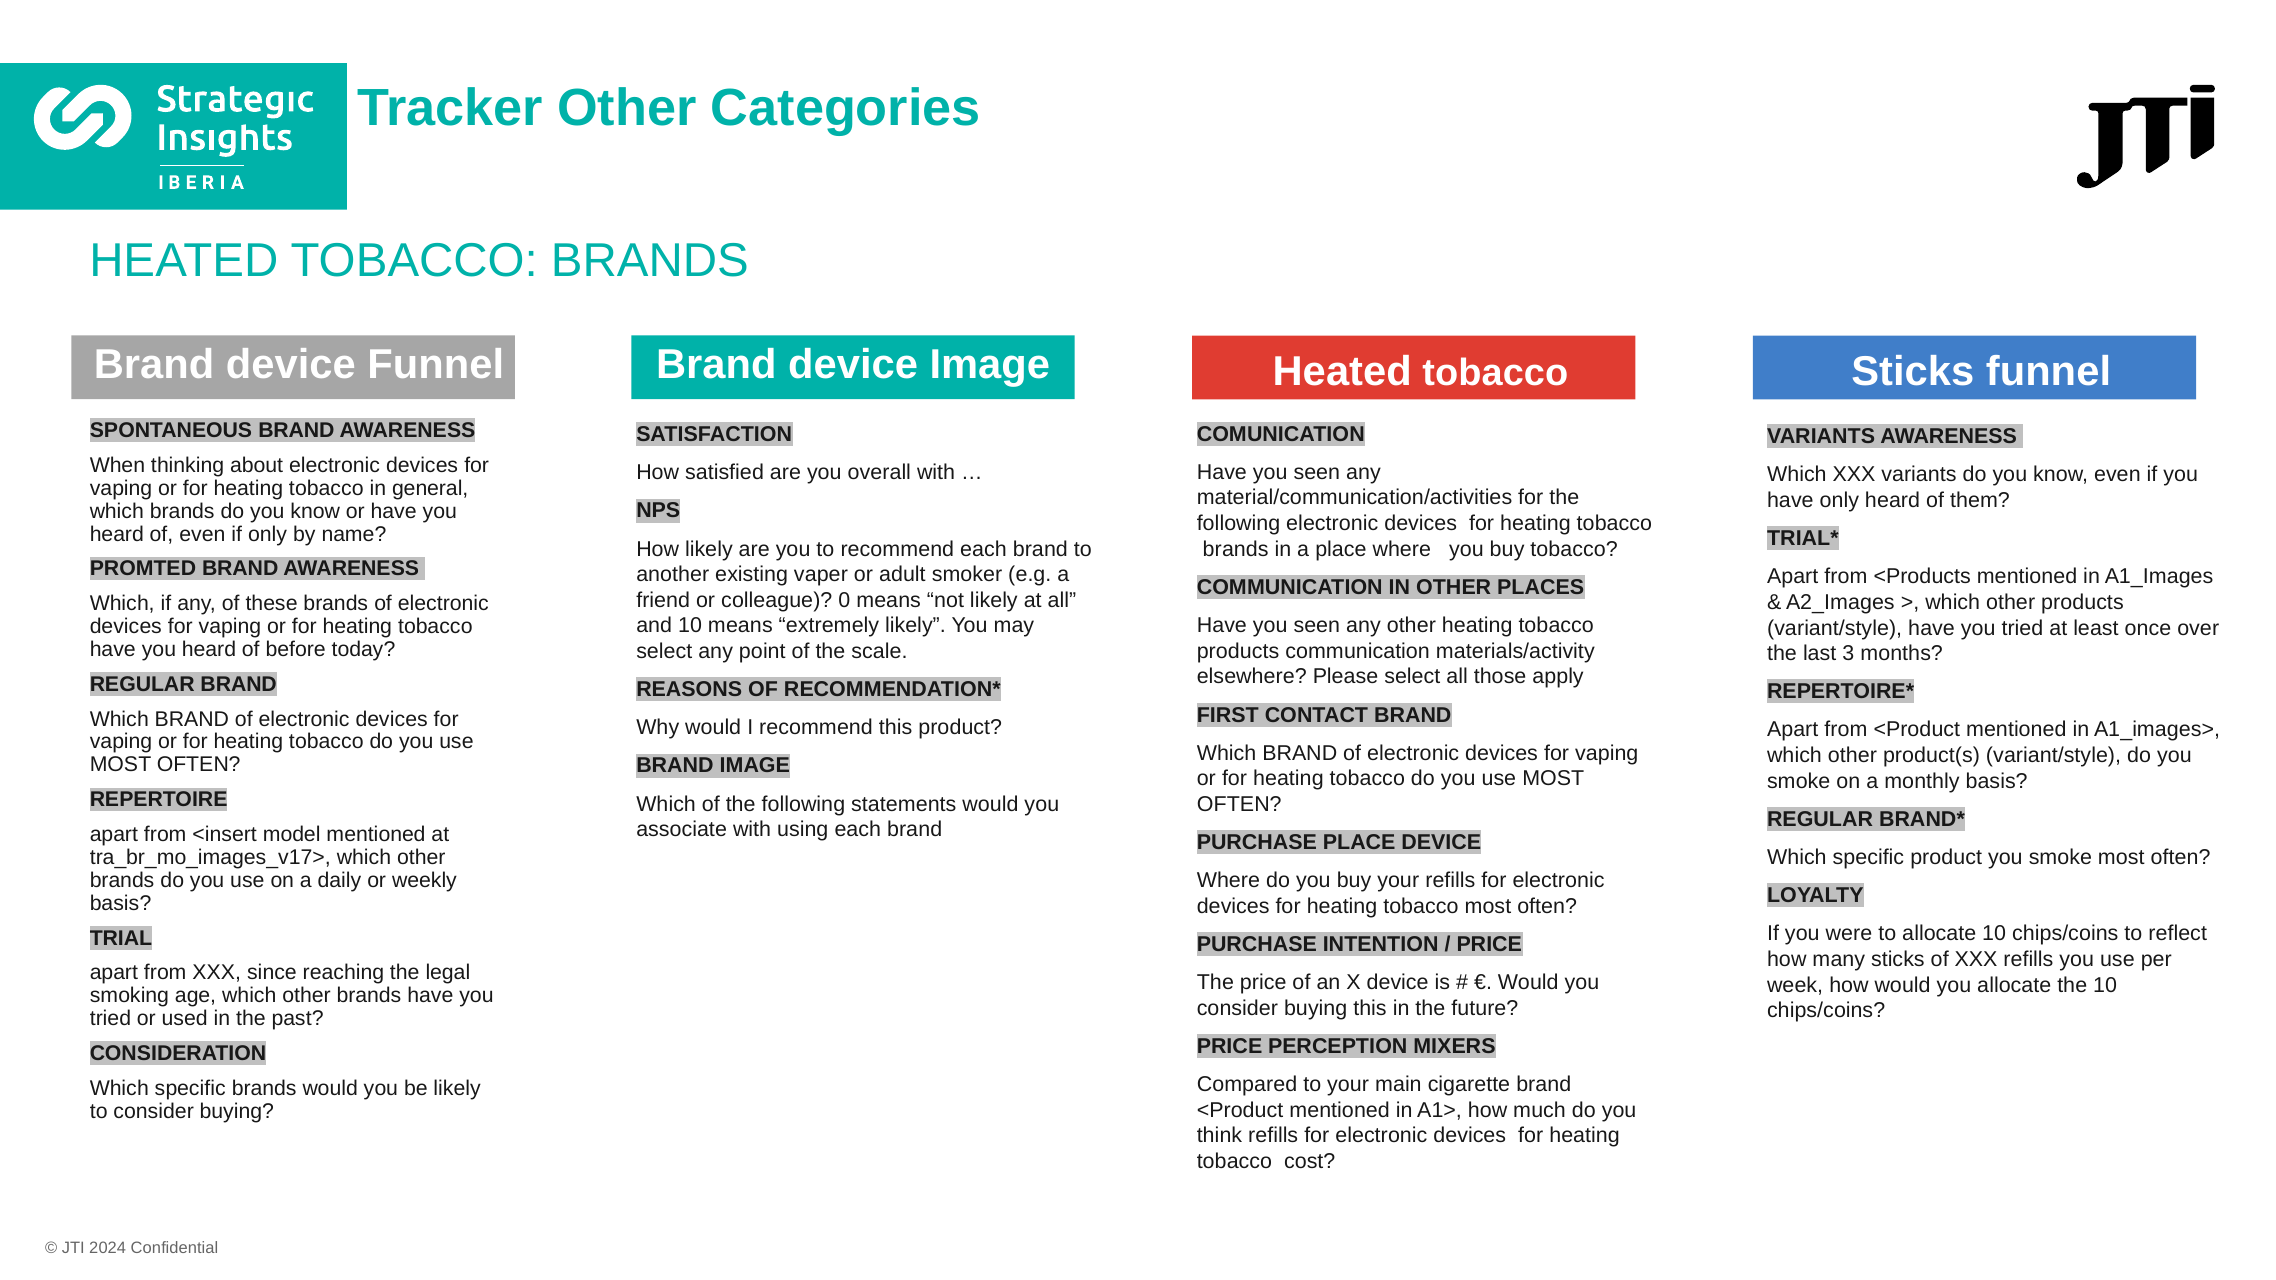

# Tracker Other Categories
HEATED TOBACCO: BRANDS
Brand device Funnel
Brand device Image
Heated tobacco
Sticks funnel
COMUNICATION
Have you seen any material/communication/activities for the following electronic devices  for heating tobacco  brands in a place where   you buy tobacco?
COMMUNICATION IN OTHER PLACES
Have you seen any other heating tobacco products communication materials/activity elsewhere? Please select all those apply
FIRST CONTACT BRAND
Which BRAND of electronic devices for vaping or for heating tobacco do you use MOST OFTEN?
PURCHASE PLACE DEVICE
Where do you buy your refills for electronic devices for heating tobacco most often?
PURCHASE INTENTION / PRICE
The price of an X device is # €. Would you consider buying this in the future?
PRICE PERCEPTION MIXERS
Compared to your main cigarette brand <Product mentioned in A1>, how much do you think refills for electronic devices  for heating tobacco  cost?

SPONTANEOUS BRAND AWARENESS
When thinking about electronic devices for vaping or for heating tobacco in general, which brands do you know or have you heard of, even if only by name?
PROMTED BRAND AWARENESS
Which, if any, of these brands of electronic devices for vaping or for heating tobacco have you heard of before today?
REGULAR BRAND
Which BRAND of electronic devices for vaping or for heating tobacco do you use MOST OFTEN?
REPERTOIRE
apart from <insert model mentioned at tra_br_mo_images_v17>, which other brands do you use on a daily or weekly basis?
TRIAL
apart from XXX, since reaching the legal smoking age, which other brands have you tried or used in the past?
CONSIDERATION
Which specific brands would you be likely to consider buying?

SATISFACTION
How satisfied are you overall with …
NPS
How likely are you to recommend each brand to another existing vaper or adult smoker (e.g. a friend or colleague)? 0 means “not likely at all” and 10 means “extremely likely”. You may select any point of the scale.
REASONS OF RECOMMENDATION*
Why would I recommend this product?
BRAND IMAGE
Which of the following statements would you associate with using each brand

VARIANTS AWARENESS
Which XXX variants do you know, even if you have only heard of them?
TRIAL*
Apart from <Products mentioned in A1_Images & A2_Images >, which other products (variant/style), have you tried at least once over the last 3 months?
REPERTOIRE*
Apart from <Product mentioned in A1_images>, which other product(s) (variant/style), do you smoke on a monthly basis?
REGULAR BRAND*
Which specific product you smoke most often?
LOYALTY
If you were to allocate 10 chips/coins to reflect how many sticks of XXX refills you use per week, how would you allocate the 10 chips/coins?